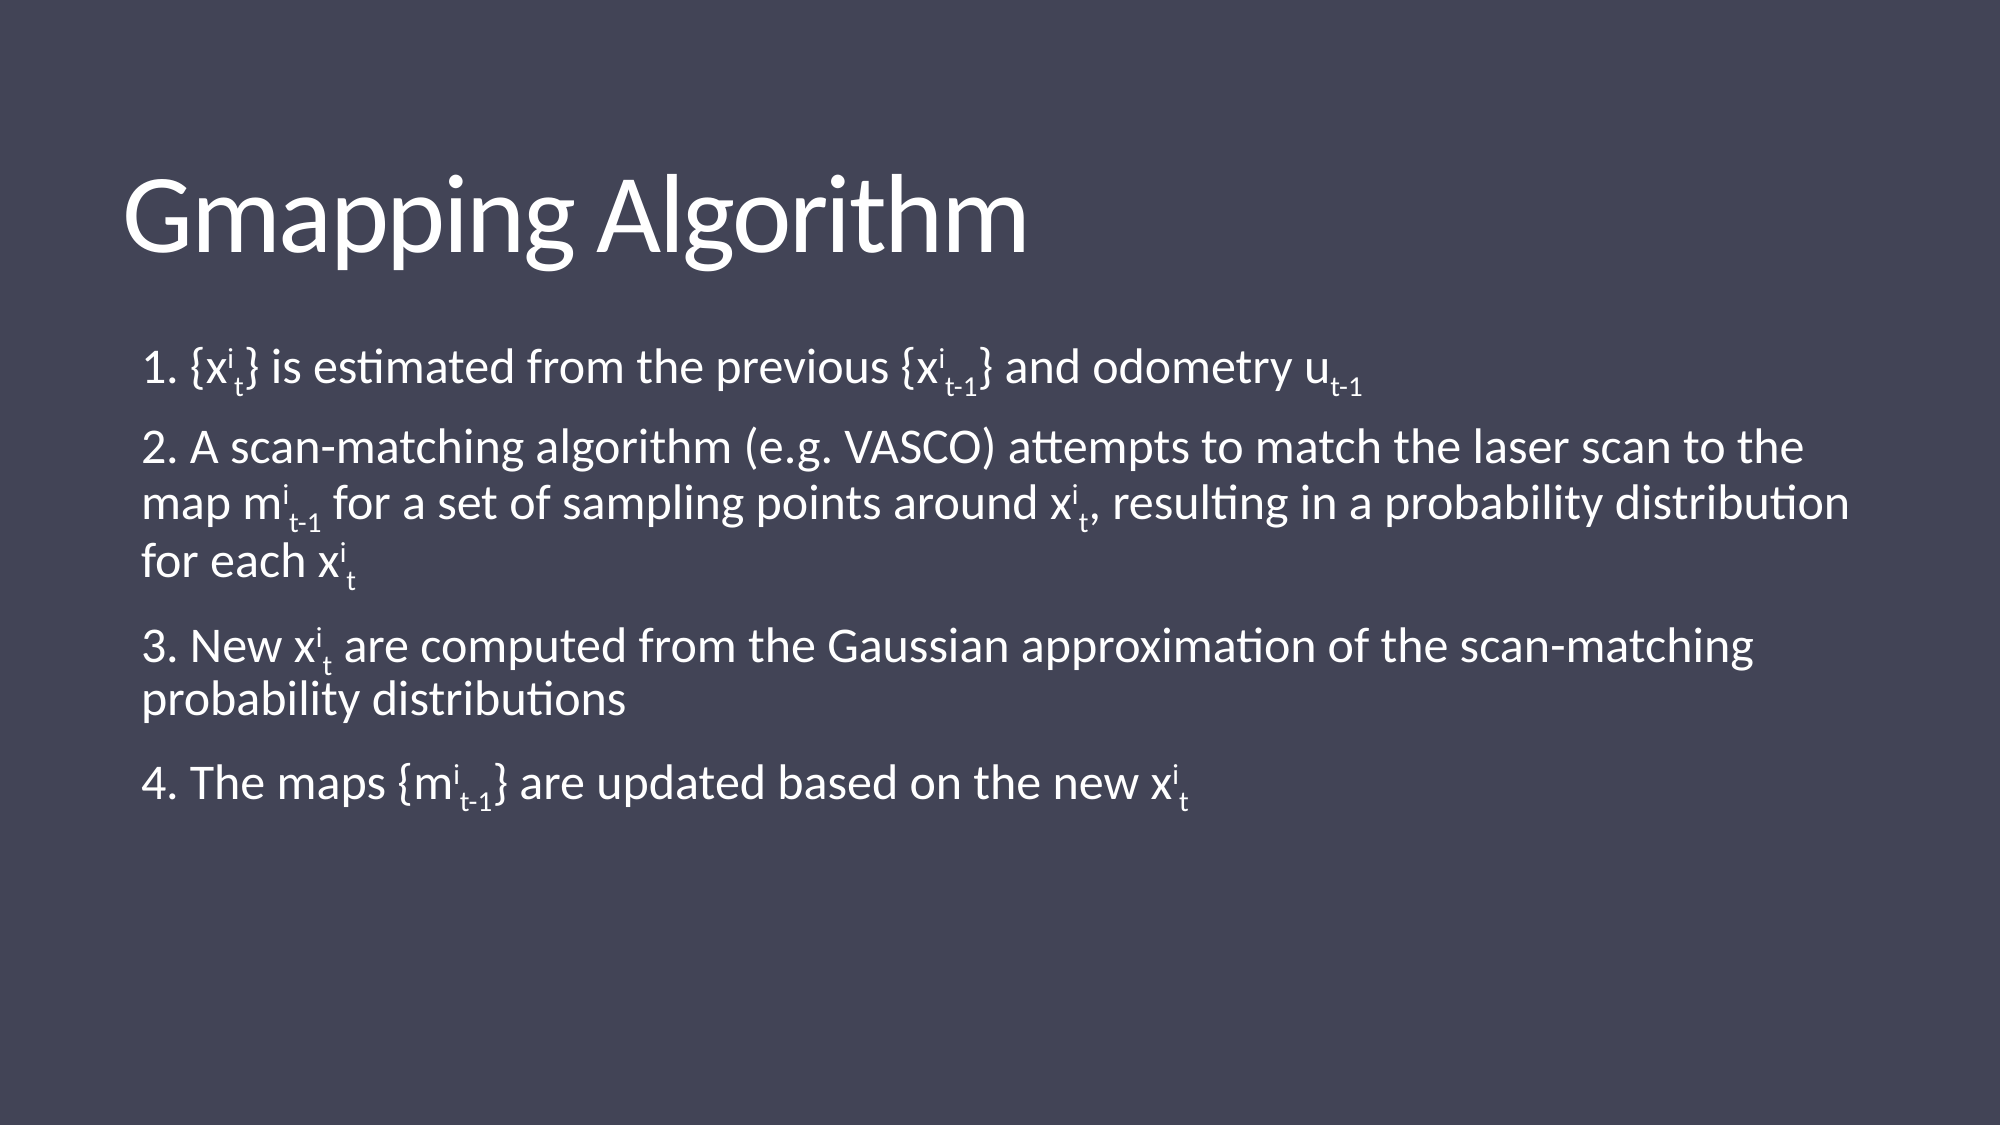

# Gmapping Algorithm
1. {xit} is estimated from the previous {xit-1} and odometry ut-1
2. A scan-matching algorithm (e.g. VASCO) attempts to match the laser scan to the map mit-1 for a set of sampling points around xit, resulting in a probability distribution for each xit
3. New xit are computed from the Gaussian approximation of the scan-matching probability distributions
4. The maps {mit-1} are updated based on the new xit